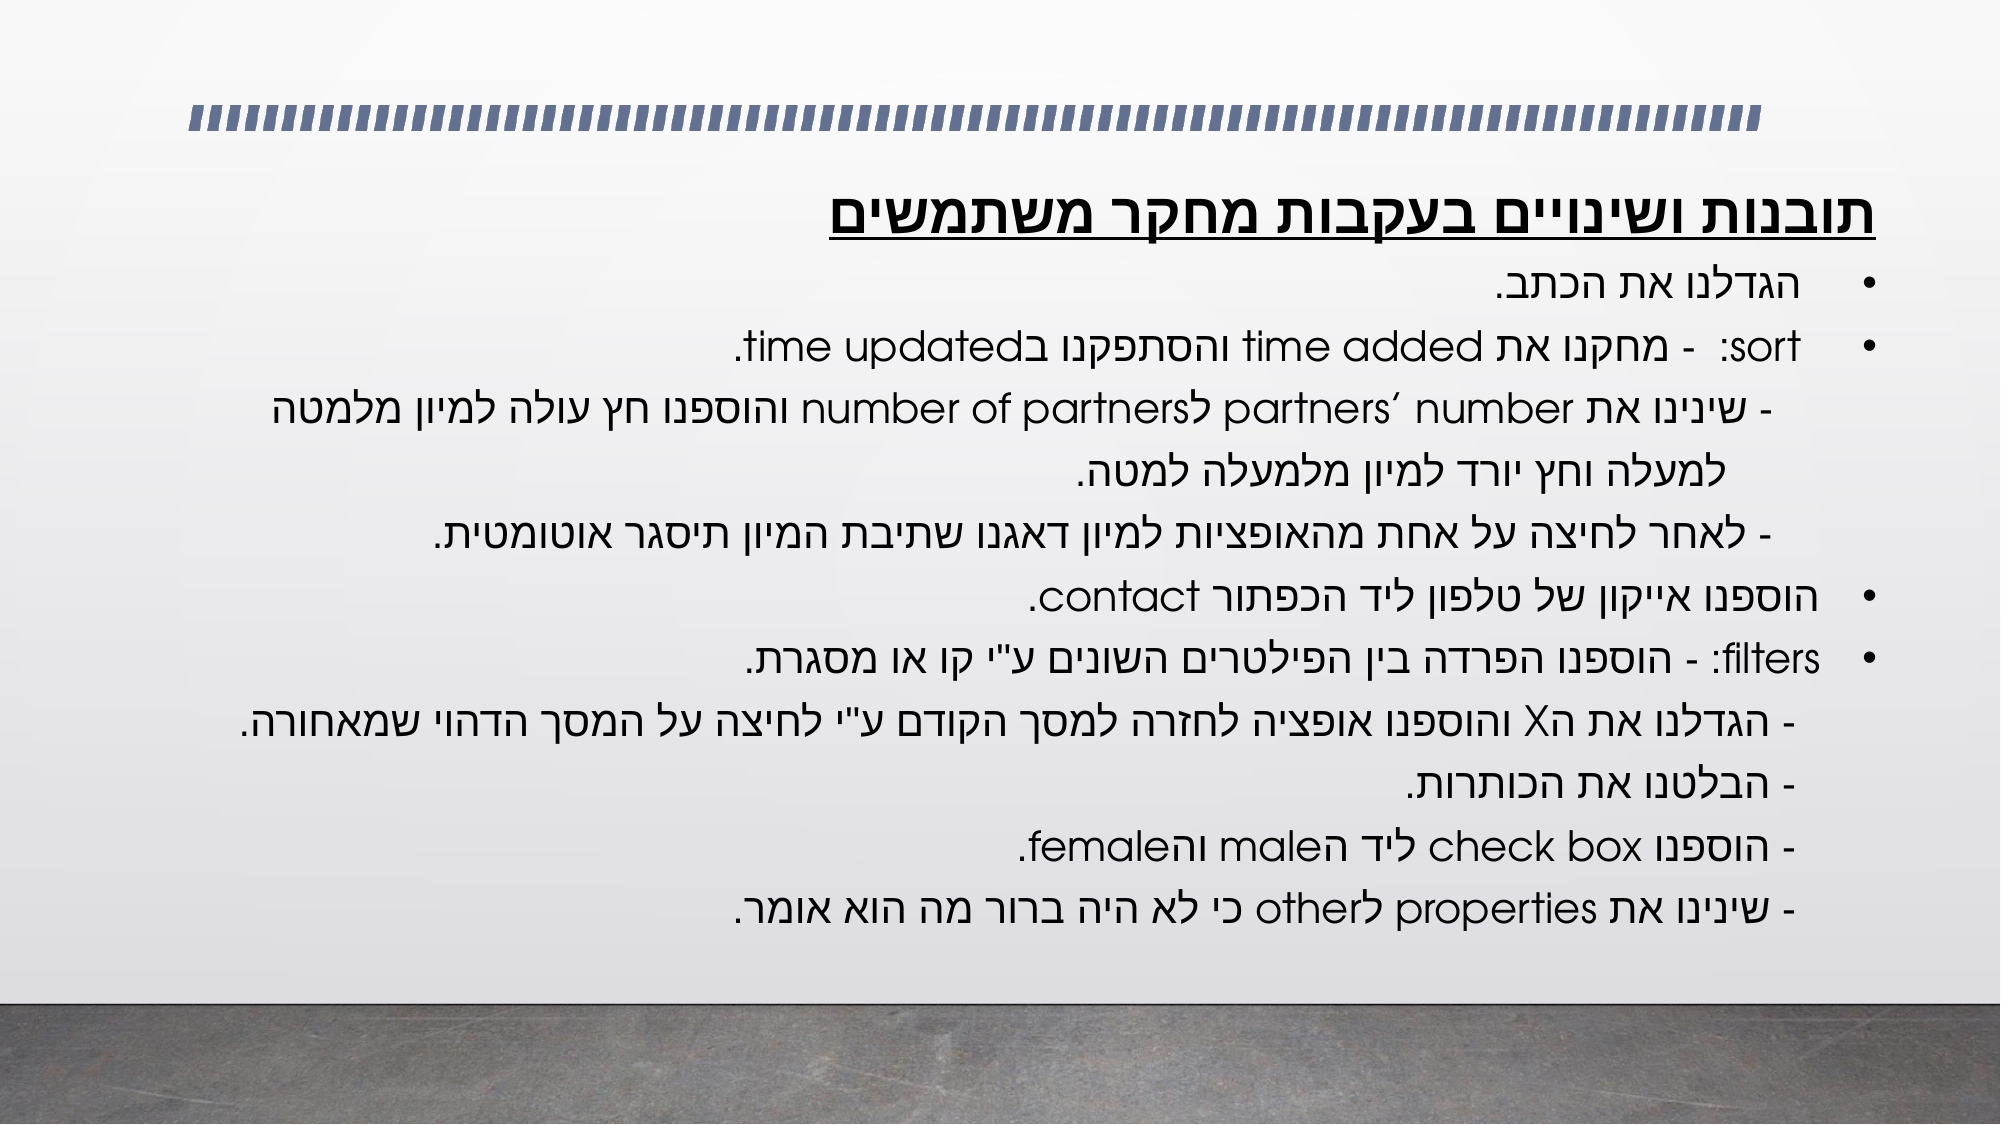

תובנות ושינויים בעקבות מחקר משתמשים
הגדלנו את הכתב.
sort:  - מחקנו את time added והסתפקנו בtime updated.
       	  - שינינו את partners’ number לnumber of partners והוספנו חץ עולה למיון מלמטה
         	    למעלה וחץ יורד למיון מלמעלה למטה.
       	  - לאחר לחיצה על אחת מהאופציות למיון דאגנו שתיבת המיון תיסגר אוטומטית.
הוספנו אייקון של טלפון ליד הכפתור contact.
filters: - הוספנו הפרדה בין הפילטרים השונים ע"י קו או מסגרת.
     	  - הגדלנו את הX והוספנו אופציה לחזרה למסך הקודם ע"י לחיצה על המסך הדהוי שמאחורה.
     	  - הבלטנו את הכותרות.
     	  - הוספנו check box ליד הmale והfemale.
     	  - שינינו את properties לother כי לא היה ברור מה הוא אומר.